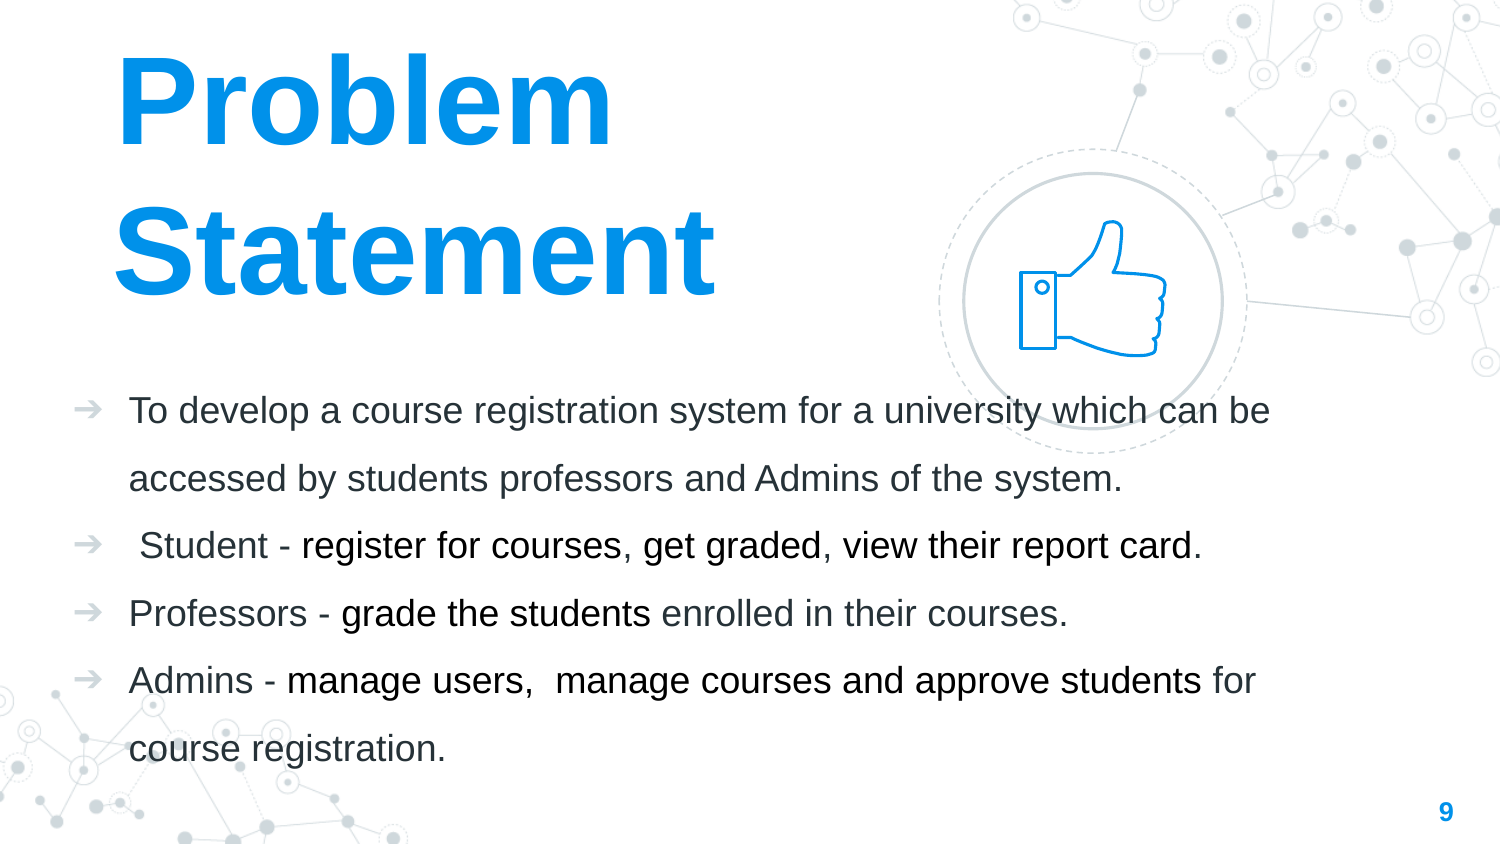

Problem
Statement

To develop a course registration system for a university which can be accessed by students professors and Admins of the system.
 Student - register for courses, get graded, view their report card.
Professors - grade the students enrolled in their courses.
Admins - manage users,  manage courses and approve students for course registration.
9